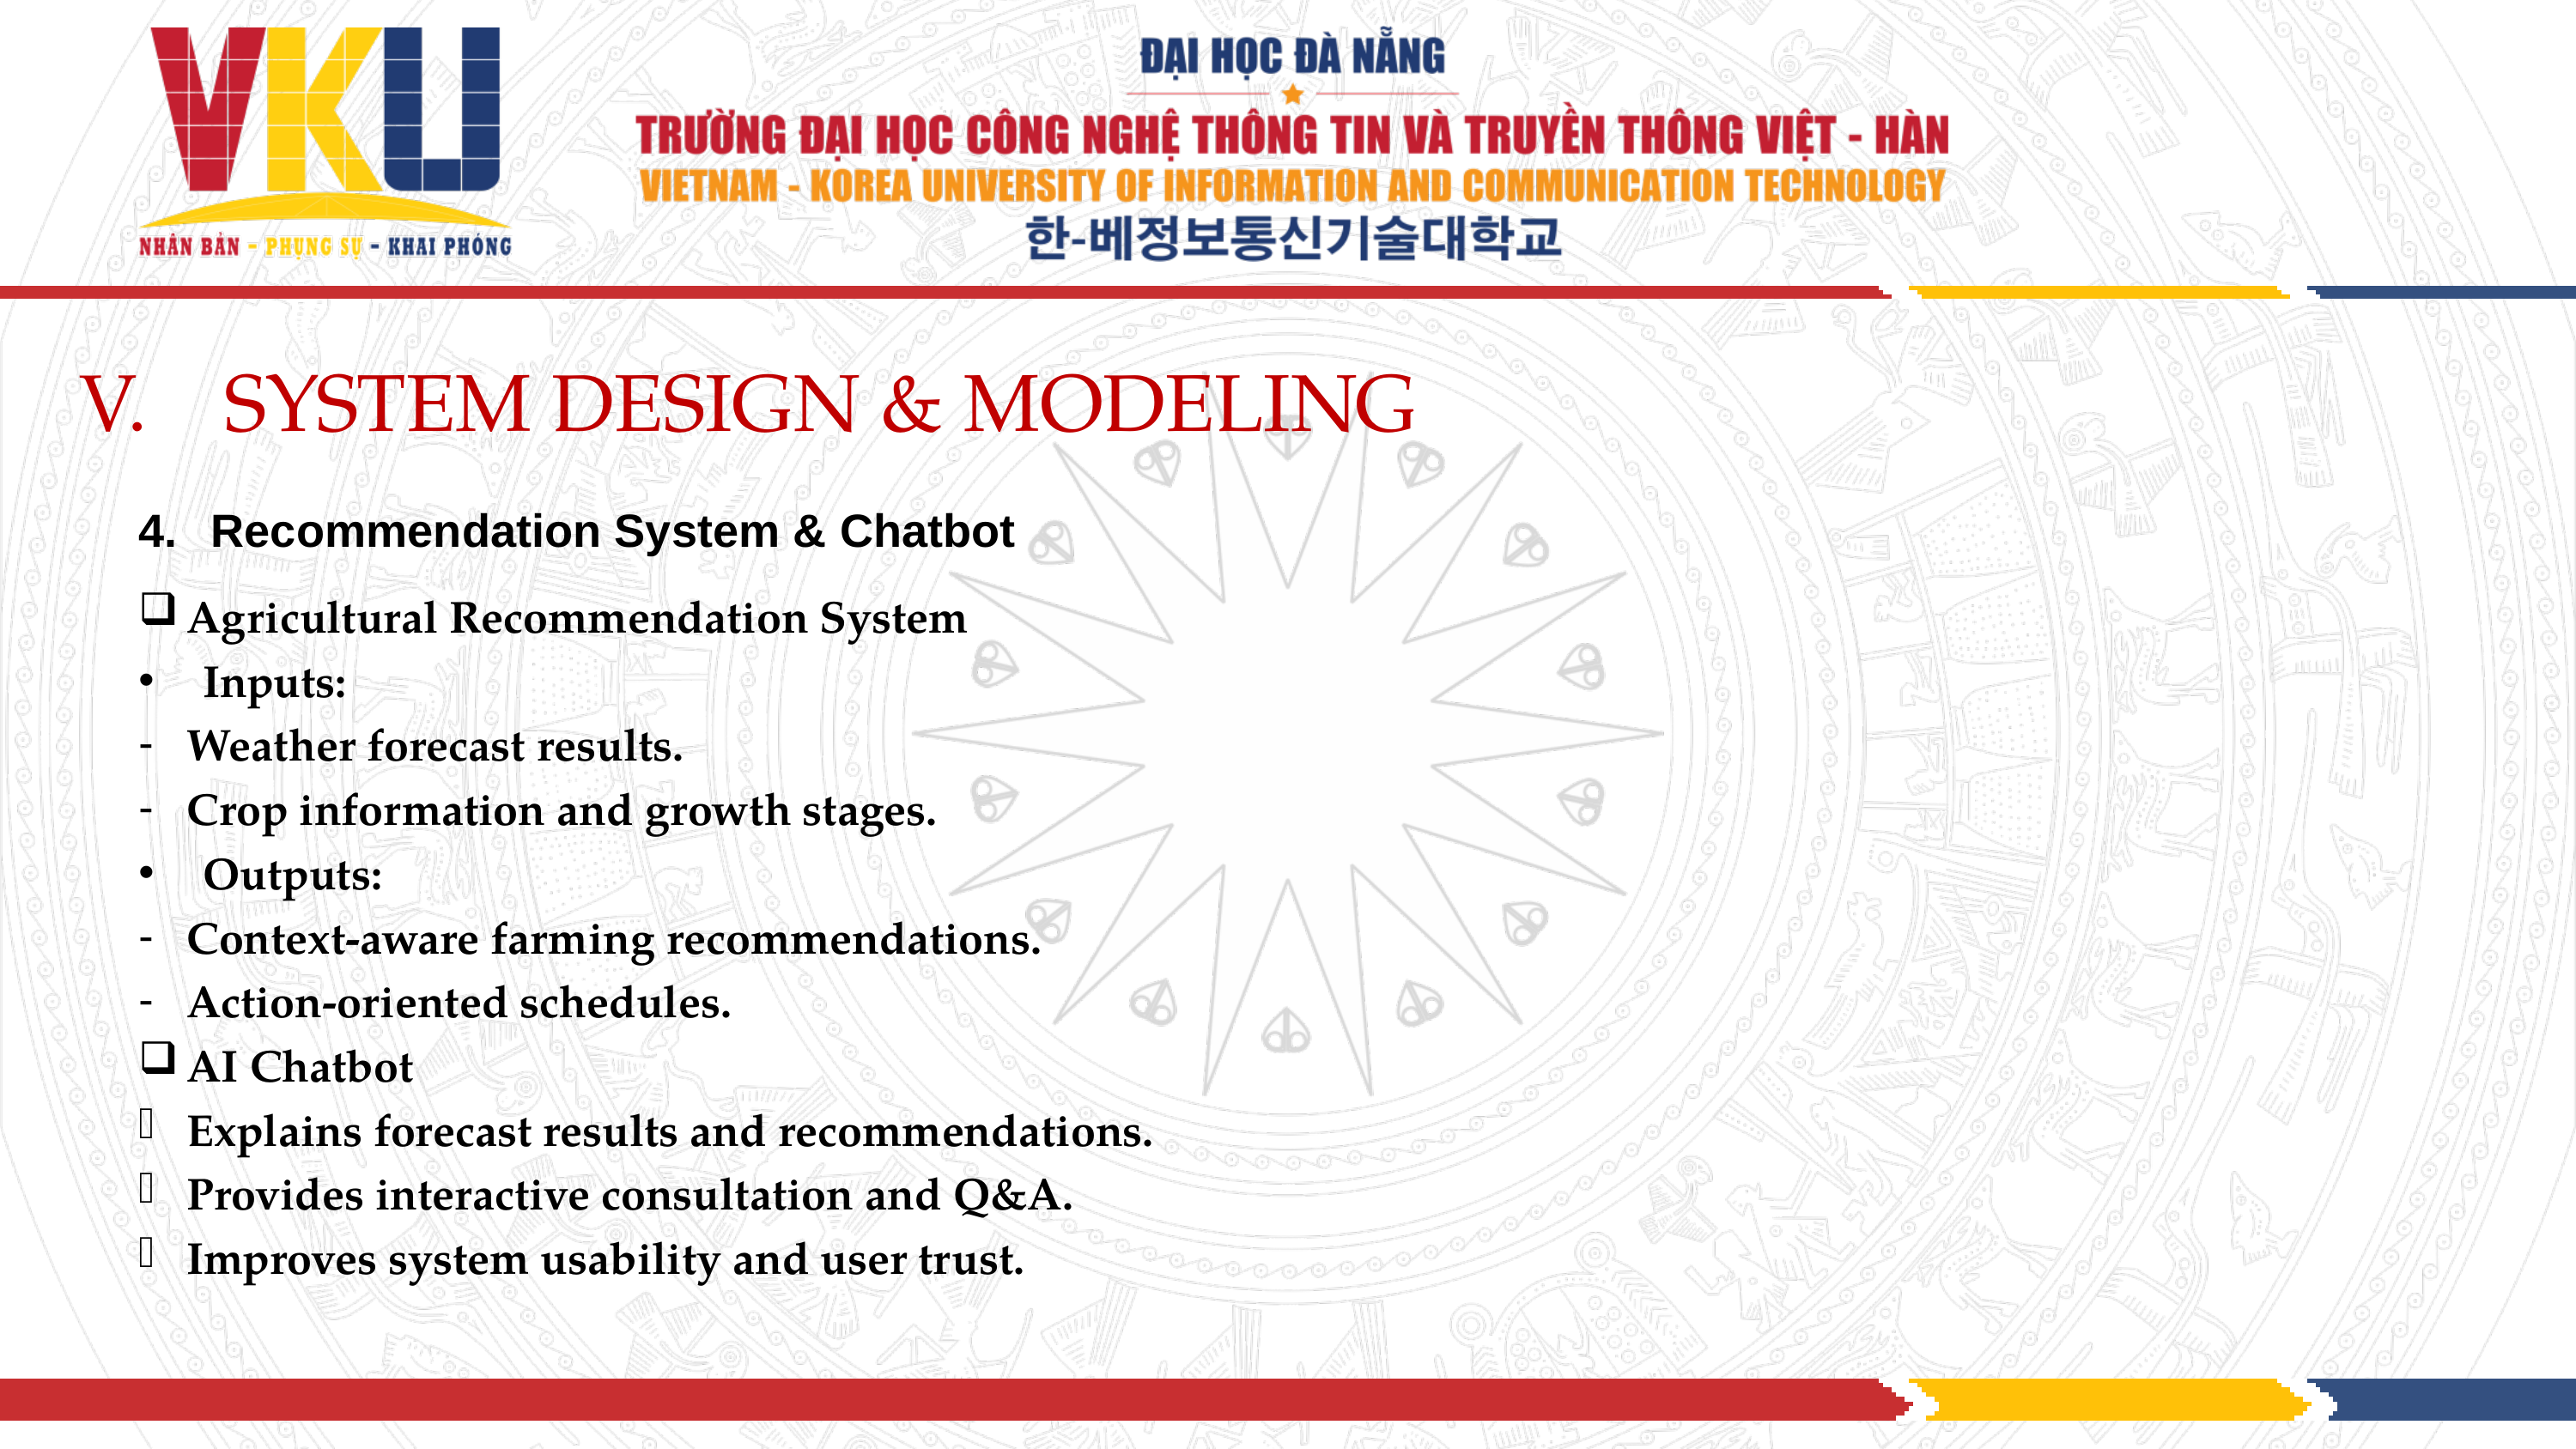

SYSTEM DESIGN & MODELING
Recommendation System & Chatbot
Agricultural Recommendation System
Inputs:
Weather forecast results.
Crop information and growth stages.
Outputs:
Context-aware farming recommendations.
Action-oriented schedules.
AI Chatbot
Explains forecast results and recommendations.
Provides interactive consultation and Q&A.
Improves system usability and user trust.